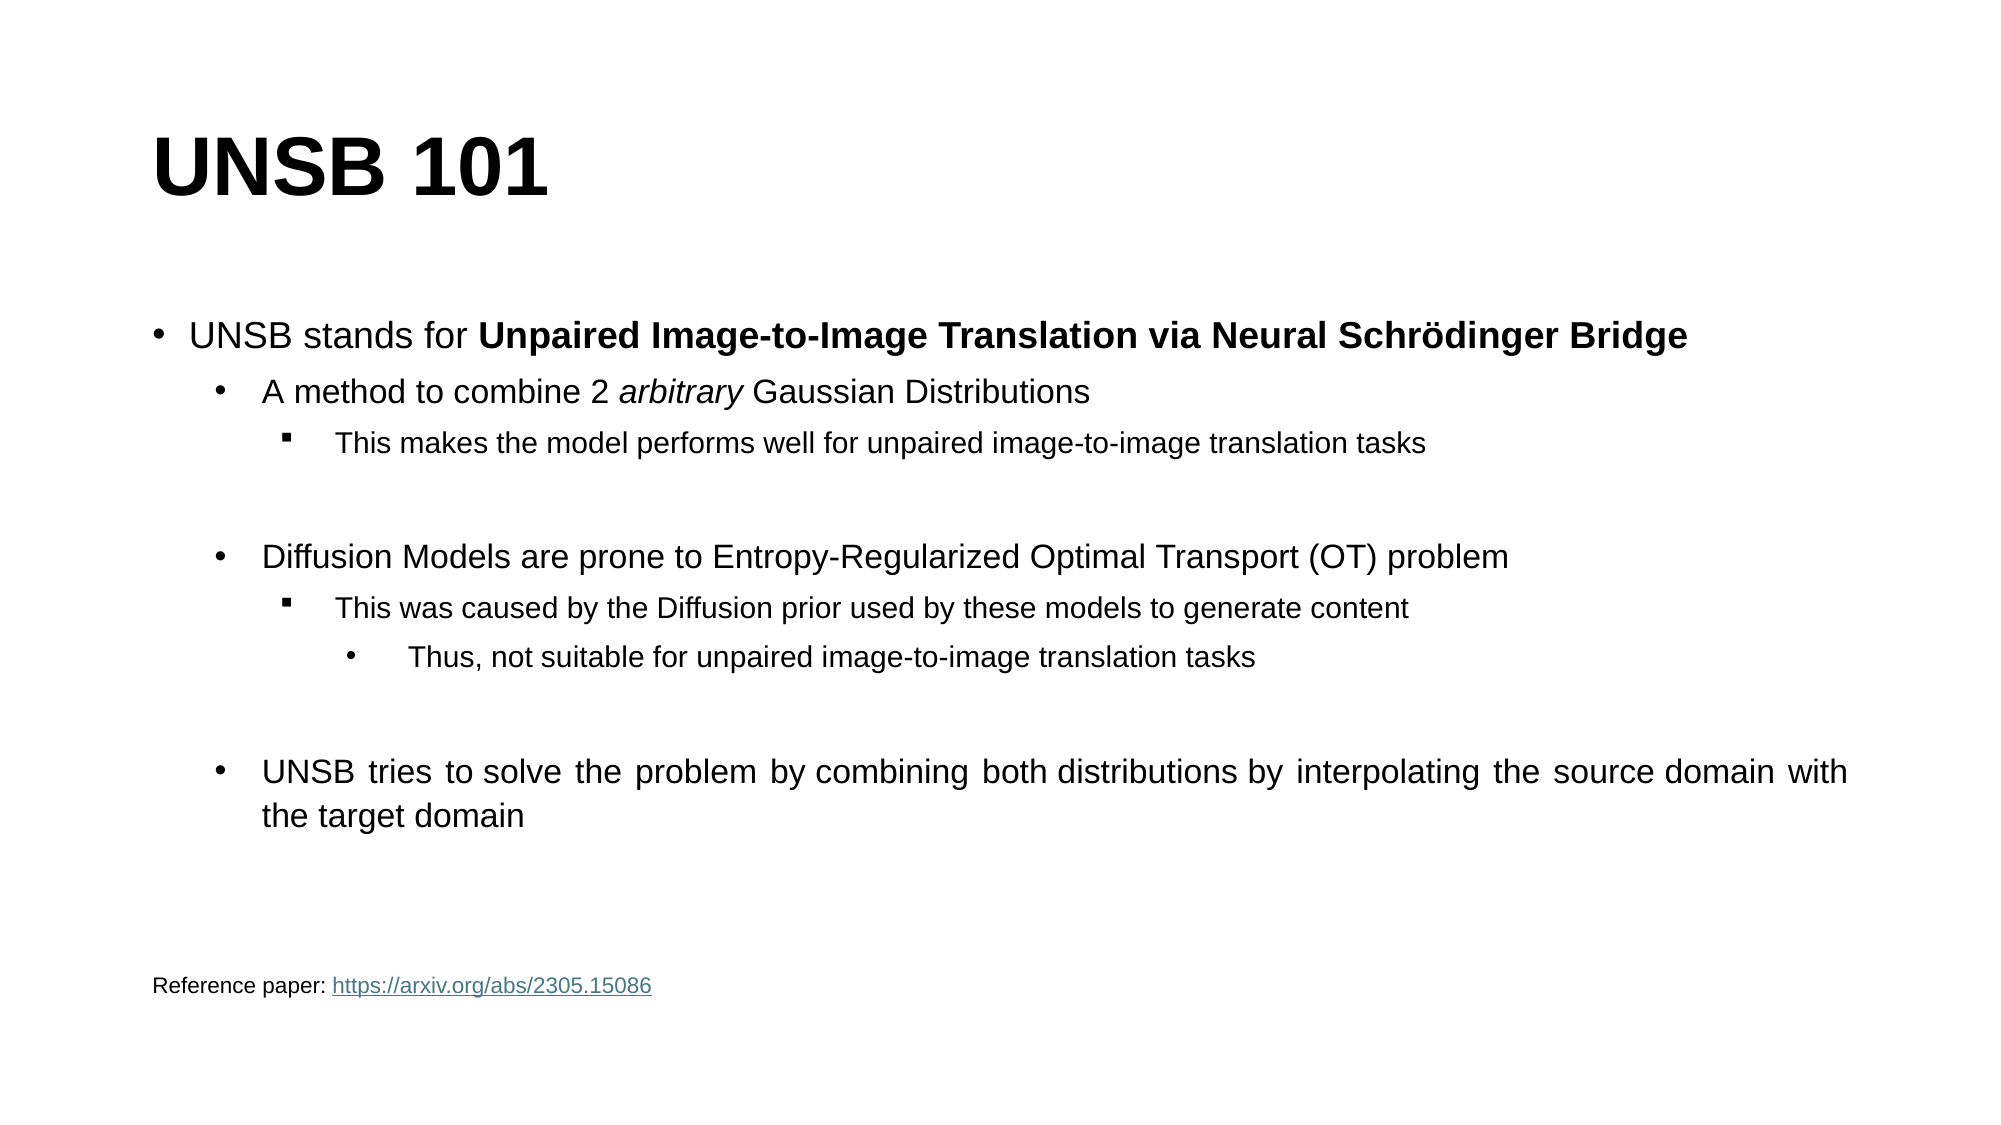

# UNSB 101
UNSB stands for Unpaired Image-to-Image Translation via Neural Schrödinger Bridge
A method to combine 2 arbitrary Gaussian Distributions
This makes the model performs well for unpaired image-to-image translation tasks

Diffusion Models are prone to Entropy-Regularized Optimal Transport (OT) problem
This was caused by the Diffusion prior used by these models to generate content
Thus, not suitable for unpaired image-to-image translation tasks

UNSB tries to solve the problem by combining both distributions by interpolating the source domain with the target domain

Reference paper: https://arxiv.org/abs/2305.15086